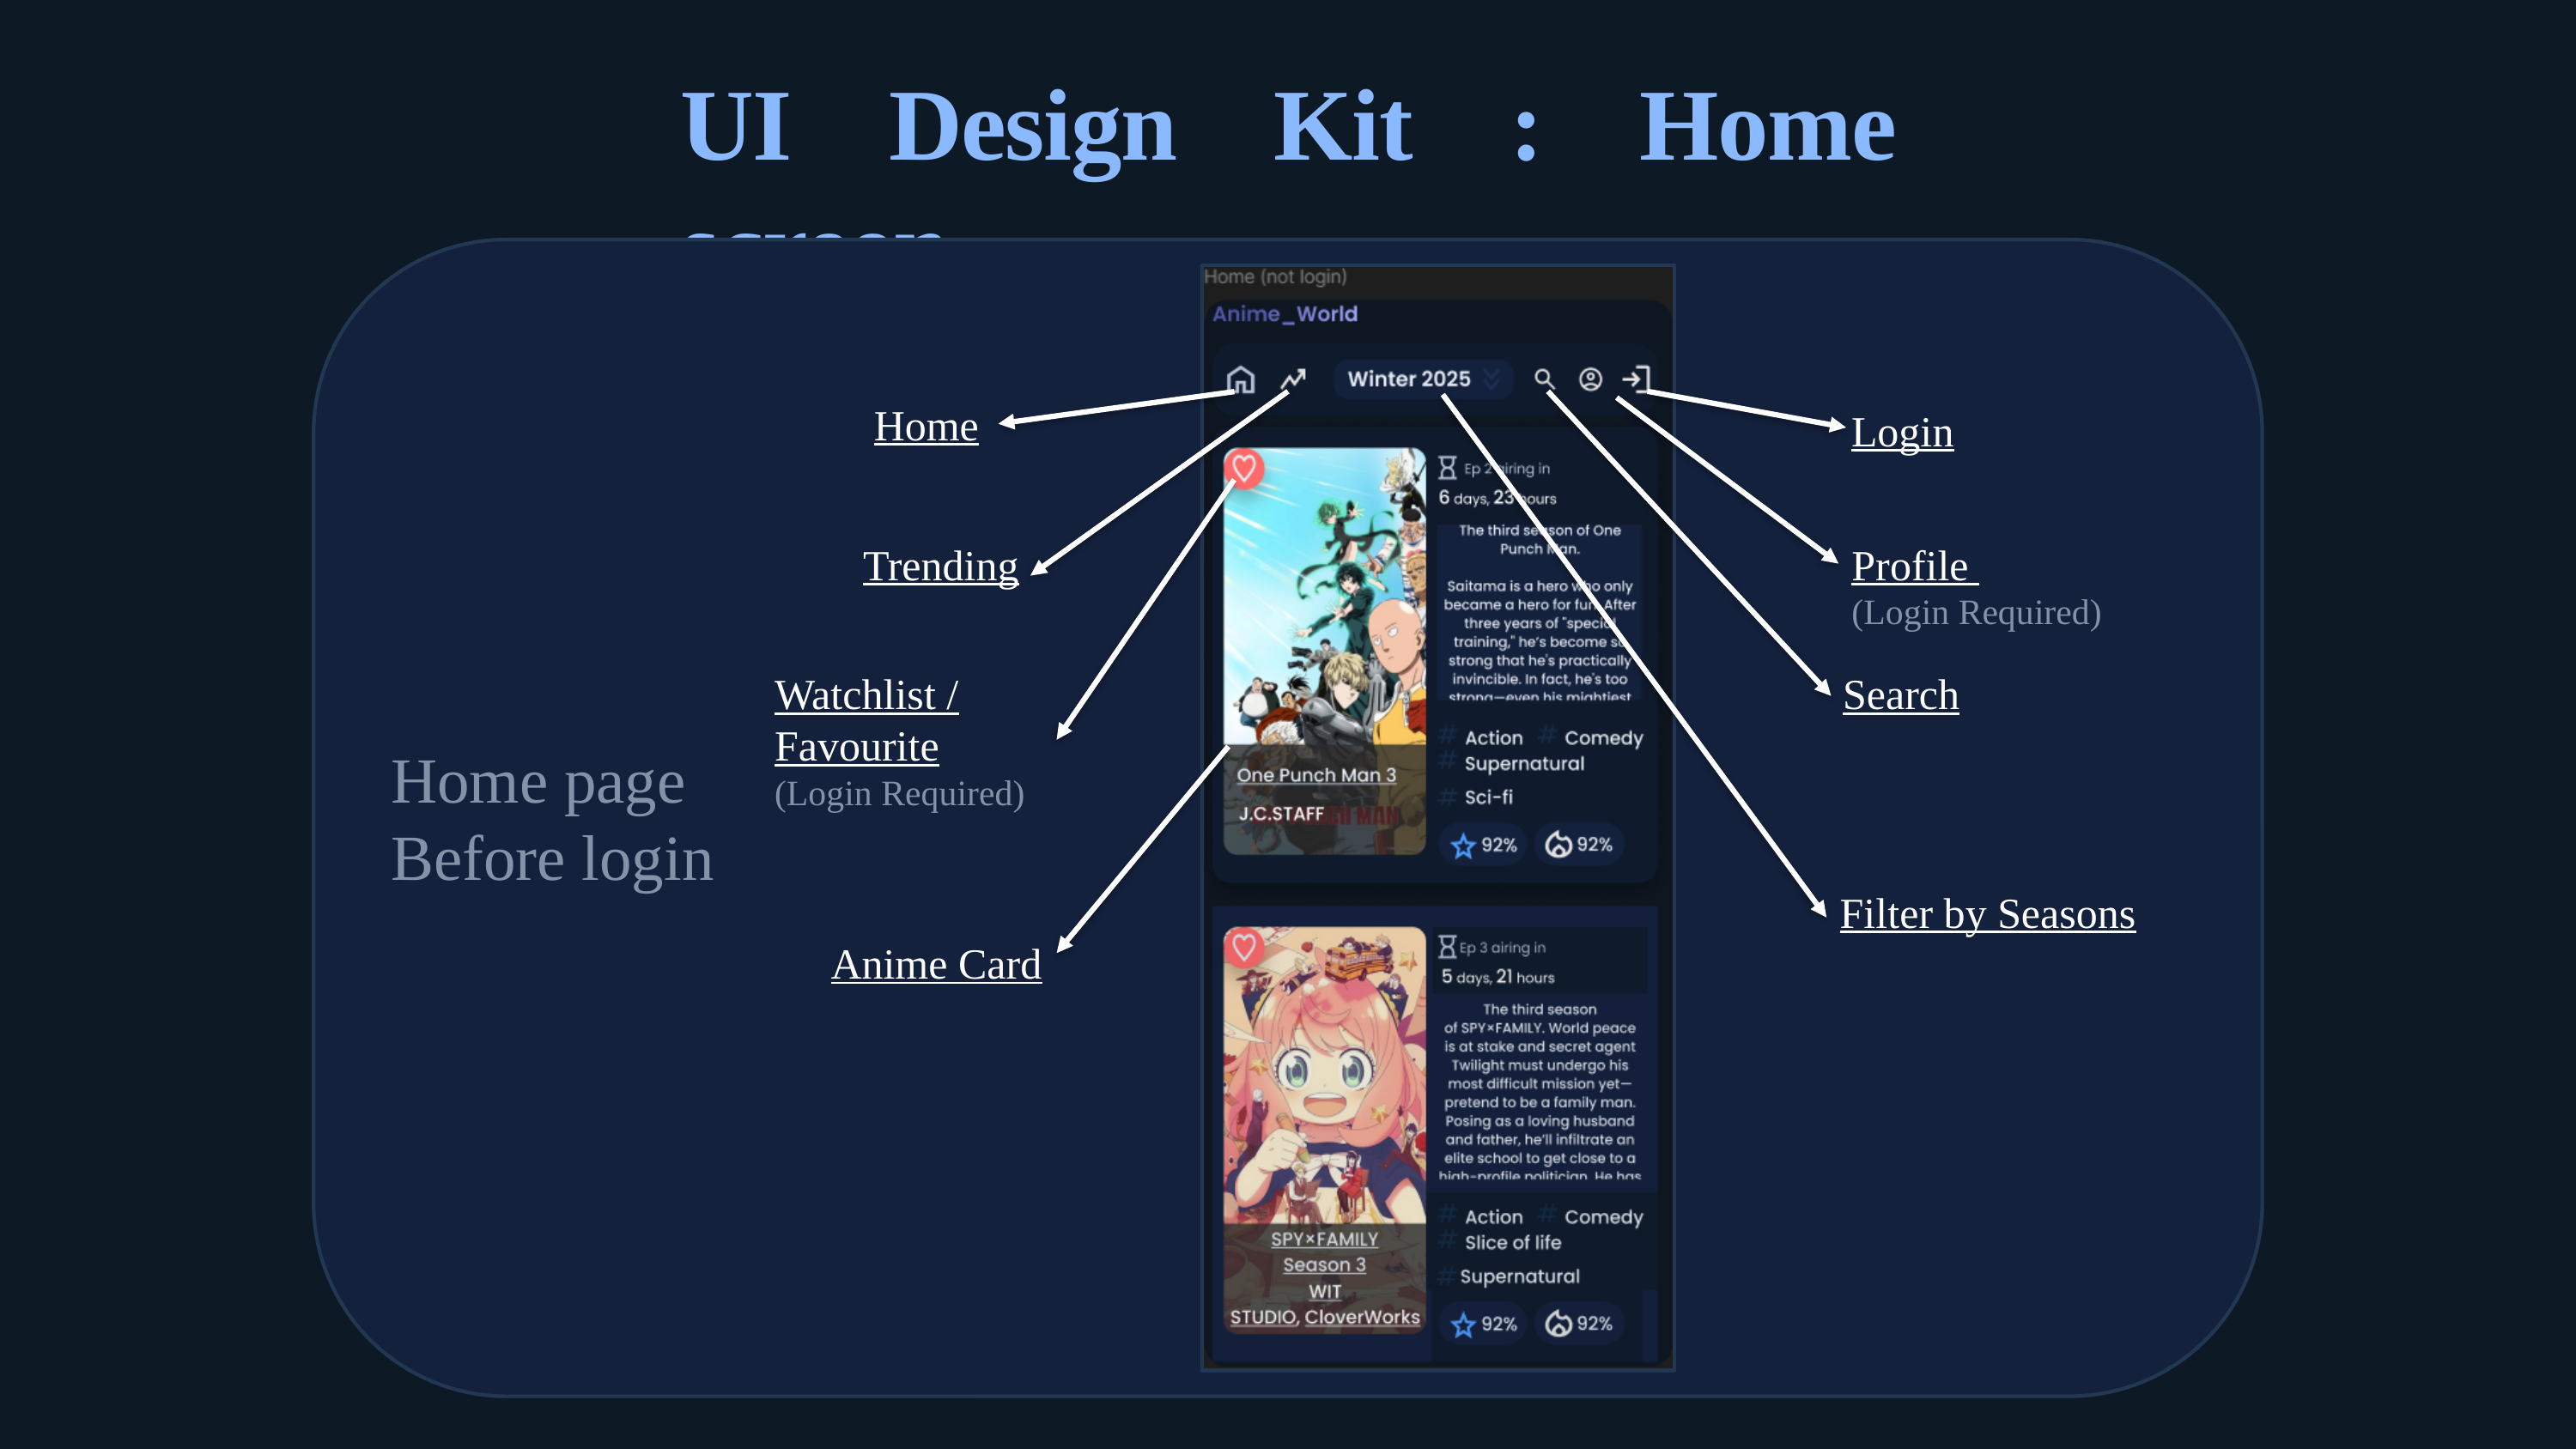

UI Design Kit : Home screen

Home
Login
Profile
(Login Required)
Trending
Watchlist / Favourite (Login Required)
Search
Home page Before login
Filter by Seasons
Anime Card